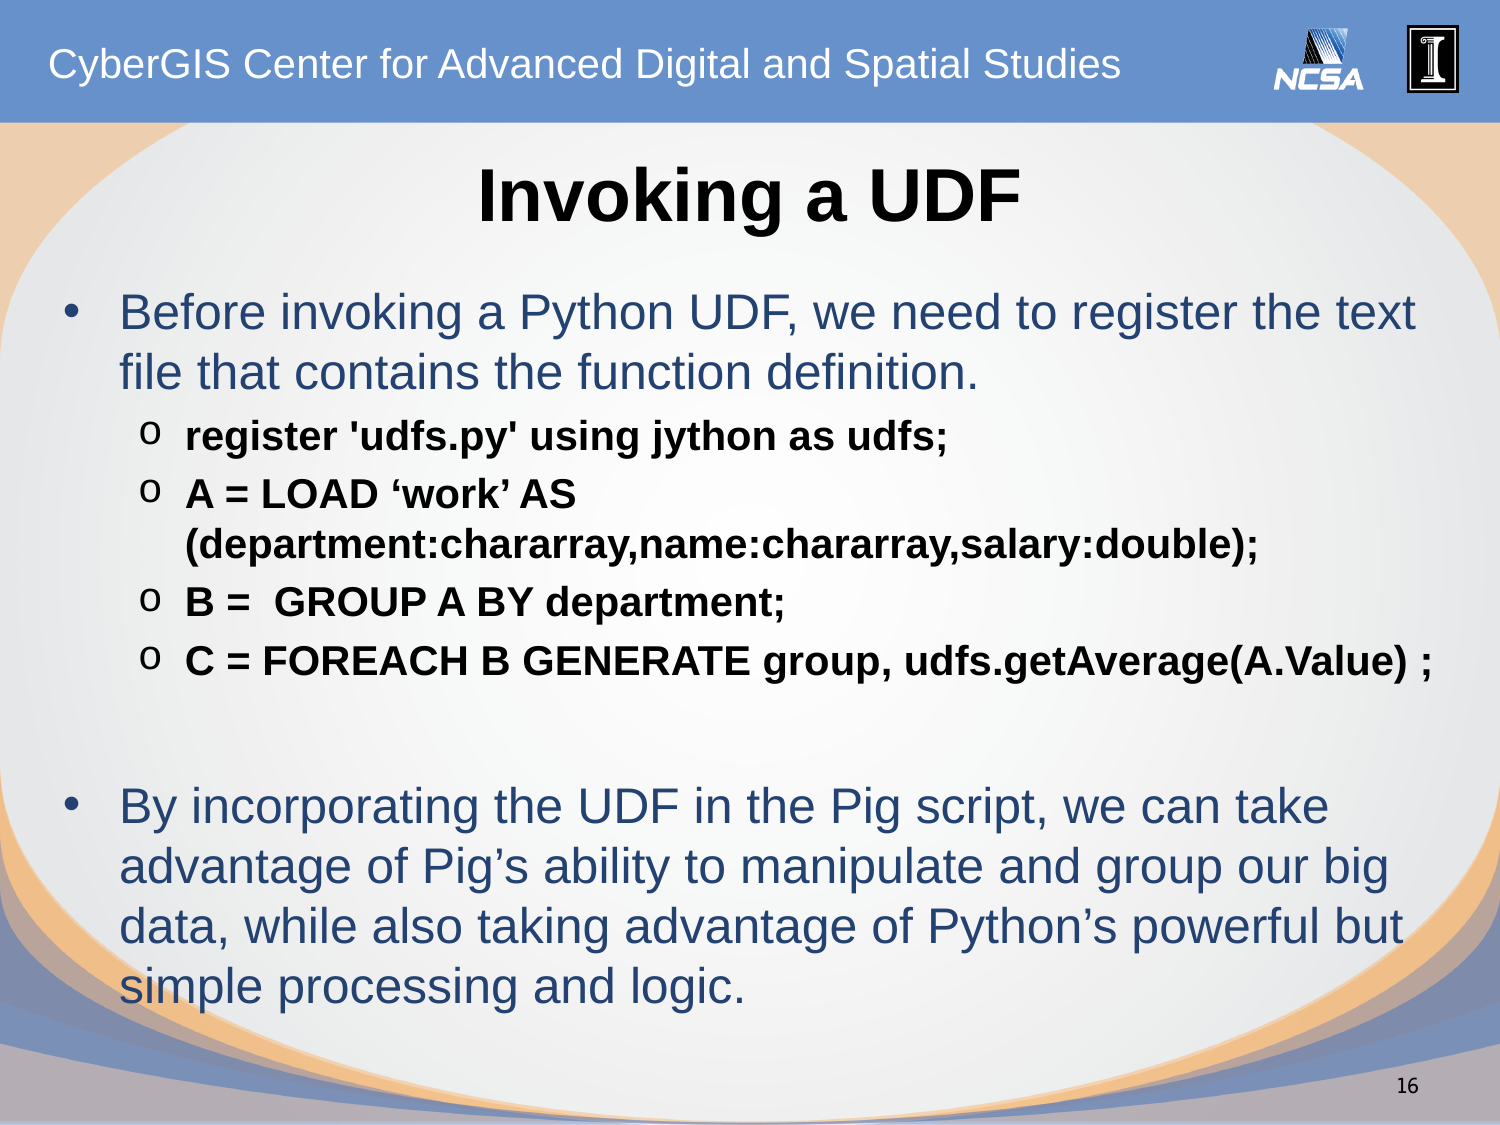

# Invoking a UDF
Before invoking a Python UDF, we need to register the text file that contains the function definition.
register 'udfs.py' using jython as udfs;
A = LOAD ‘work’ AS (department:chararray,name:chararray,salary:double);
B =  GROUP A BY department;
C = FOREACH B GENERATE group, udfs.getAverage(A.Value) ;

By incorporating the UDF in the Pig script, we can take advantage of Pig’s ability to manipulate and group our big data, while also taking advantage of Python’s powerful but simple processing and logic.

16